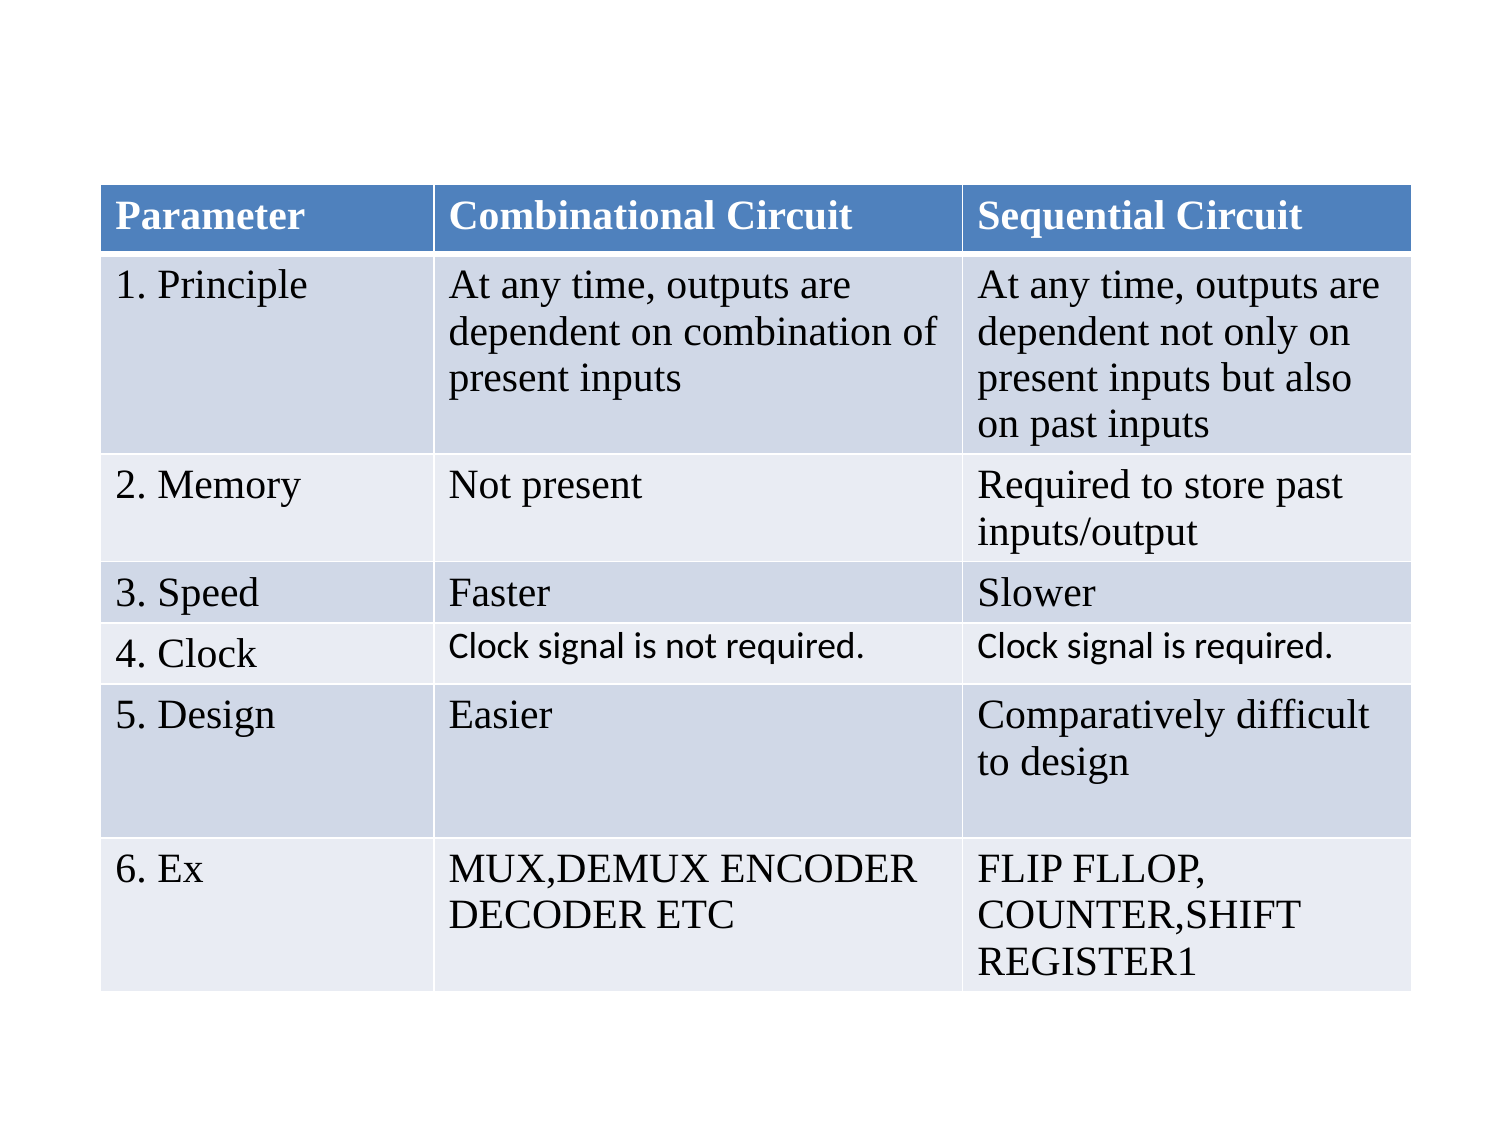

| Parameter | Combinational Circuit | Sequential Circuit |
| --- | --- | --- |
| 1. Principle | At any time, outputs are dependent on combination of present inputs | At any time, outputs are dependent not only on present inputs but also on past inputs |
| 2. Memory | Not present | Required to store past inputs/output |
| 3. Speed | Faster | Slower |
| 4. Clock | Clock signal is not required. | Clock signal is required. |
| 5. Design | Easier | Comparatively difficult to design |
| 6. Ex | MUX,DEMUX ENCODER DECODER ETC | FLIP FLLOP, COUNTER,SHIFT REGISTER1 |